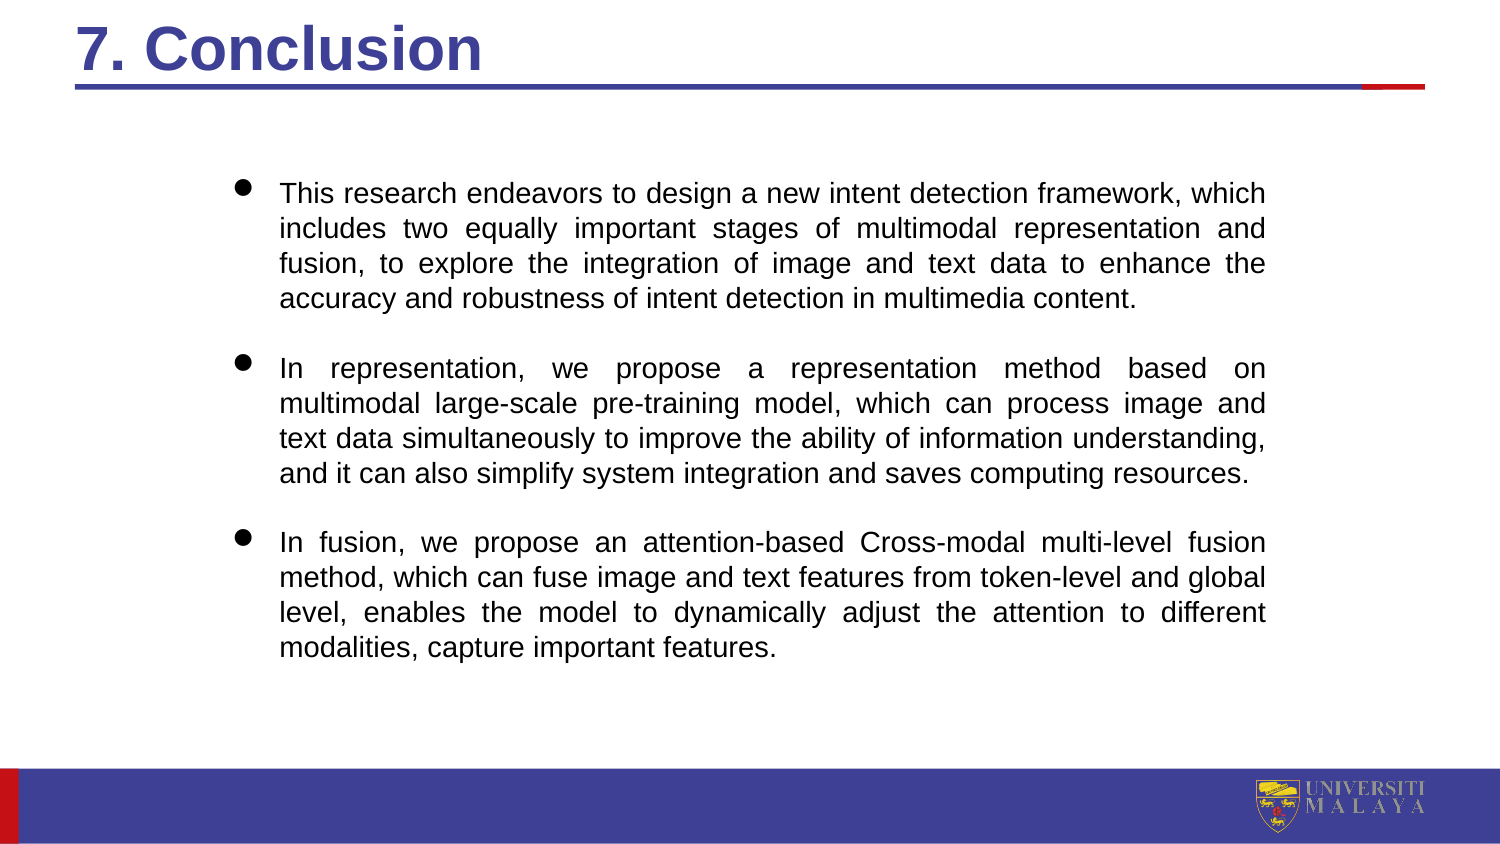

# 7. Conclusion
This research endeavors to design a new intent detection framework, which includes two equally important stages of multimodal representation and fusion, to explore the integration of image and text data to enhance the accuracy and robustness of intent detection in multimedia content.

In representation, we propose a representation method based on multimodal large-scale pre-training model, which can process image and text data simultaneously to improve the ability of information understanding, and it can also simplify system integration and saves computing resources.

In fusion, we propose an attention-based Cross-modal multi-level fusion method, which can fuse image and text features from token-level and global level, enables the model to dynamically adjust the attention to different modalities, capture important features.